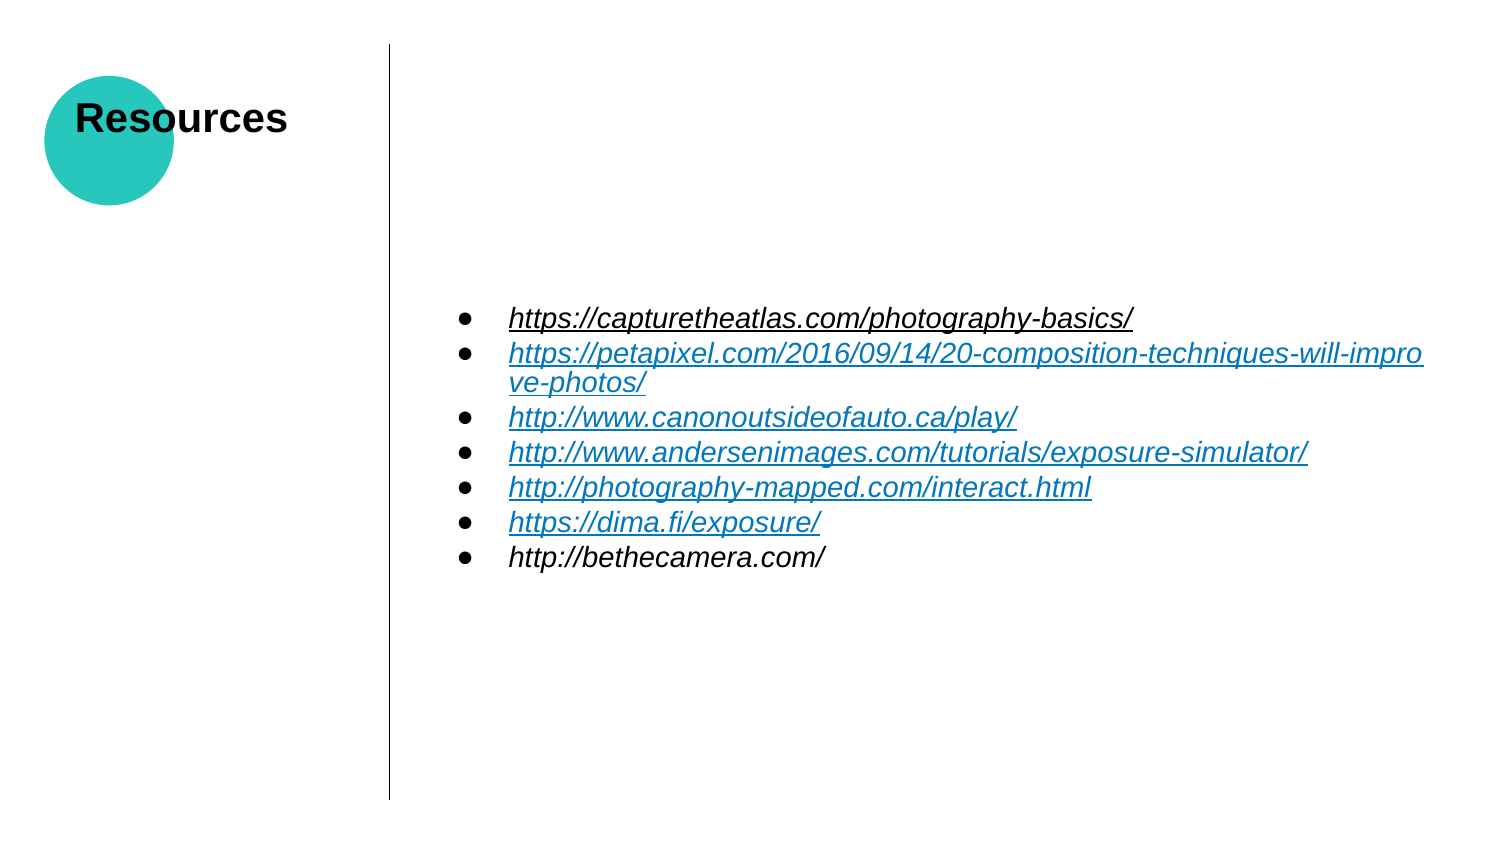

https://capturetheatlas.com/photography-basics/
https://petapixel.com/2016/09/14/20-composition-techniques-will-improve-photos/
http://www.canonoutsideofauto.ca/play/
http://www.andersenimages.com/tutorials/exposure-simulator/
http://photography-mapped.com/interact.html
https://dima.fi/exposure/
http://bethecamera.com/

# Resources